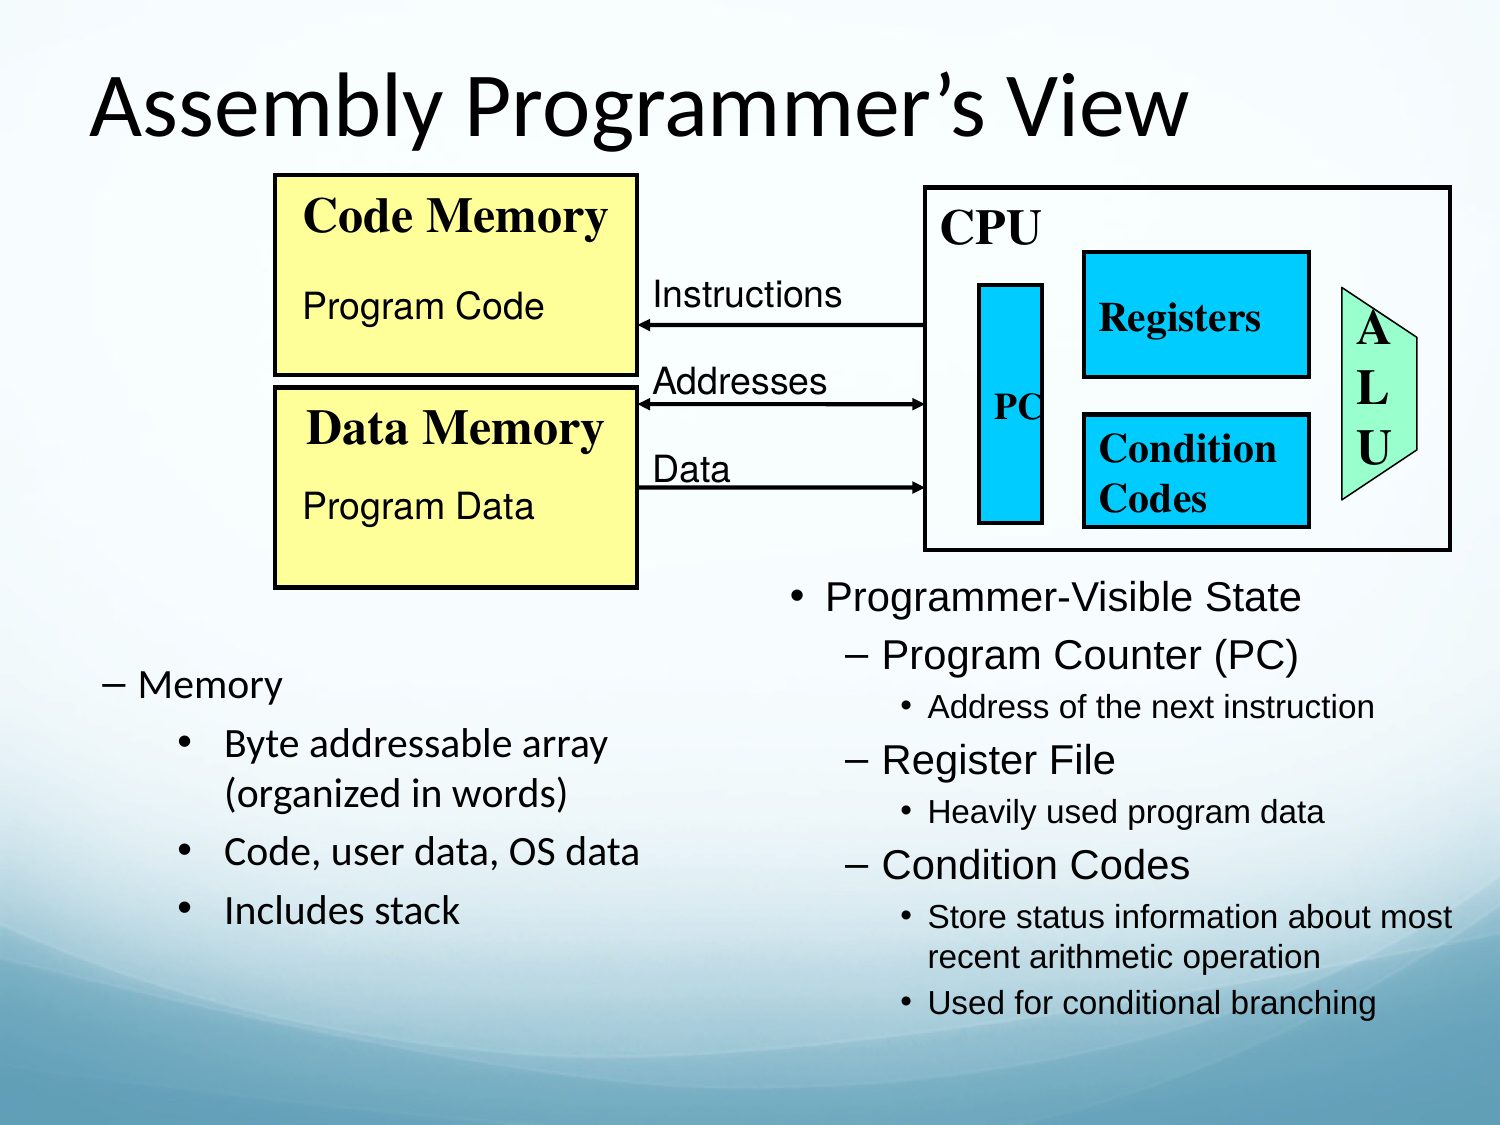

Assembly Programmer’s View
Code Memory
CPU
Registers
Instructions
Program Code
PC
ALU

Addresses
Data Memory

Condition
Codes
Data
Program Data

Programmer-Visible State
Program Counter (PC)
Address of the next instruction
Register File
Heavily used program data
Condition Codes
Store status information about most recent arithmetic operation
Used for conditional branching
Memory
Byte addressable array (organized in words)
Code, user data, OS data
Includes stack